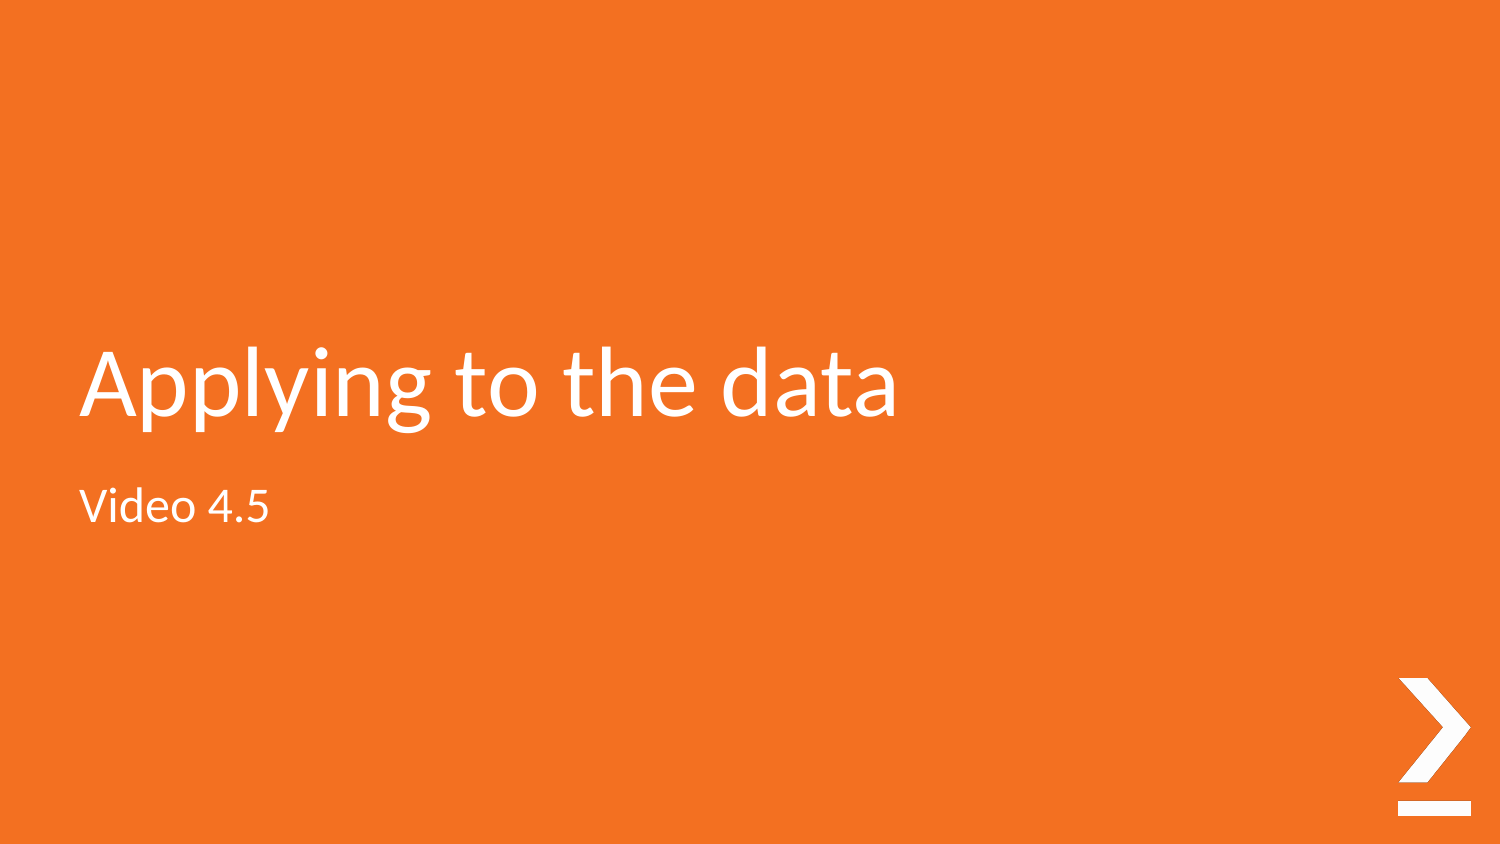

# Applying to the data
Video 4.5